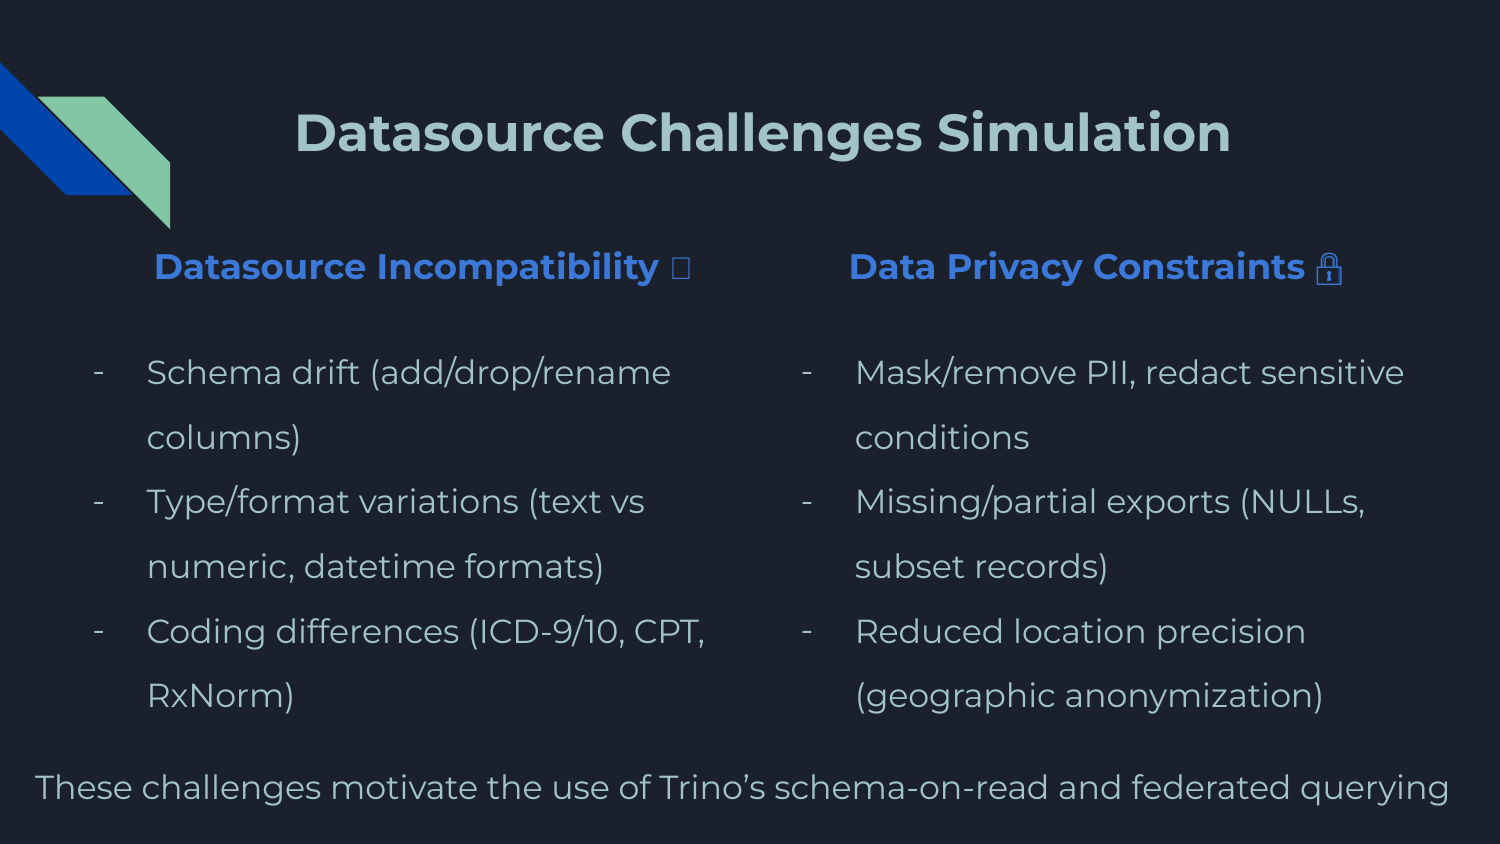

Datasource Challenges Simulation
Data Privacy Constraints 🔒
Datasource Incompatibility 🧩
Schema drift (add/drop/rename columns)
Type/format variations (text vs numeric, datetime formats)
Coding differences (ICD-9/10, CPT, RxNorm)
Mask/remove PII, redact sensitive conditions
Missing/partial exports (NULLs, subset records)
Reduced location precision (geographic anonymization)
These challenges motivate the use of Trino’s schema-on-read and federated querying